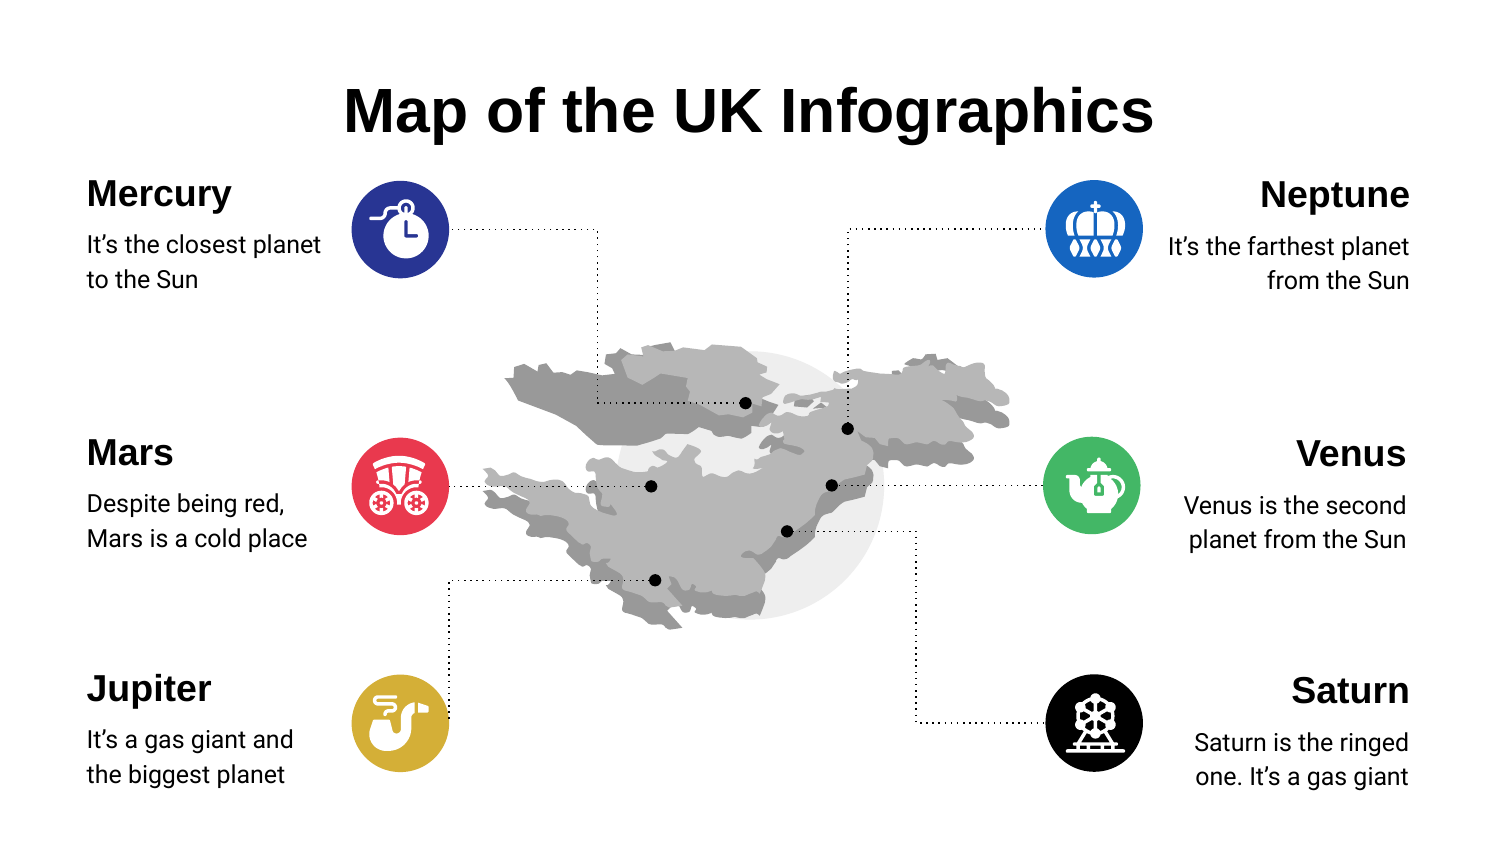

# Map of the UK Infographics
Mercury
Neptune

It’s the closest planet to the Sun
It’s the farthest planet from the Sun

Mars
Venus

Despite being red, Mars is a cold place
Venus is the second planet from the Sun
Jupiter
Saturn

It’s a gas giant and the biggest planet
Saturn is the ringed one. It’s a gas giant